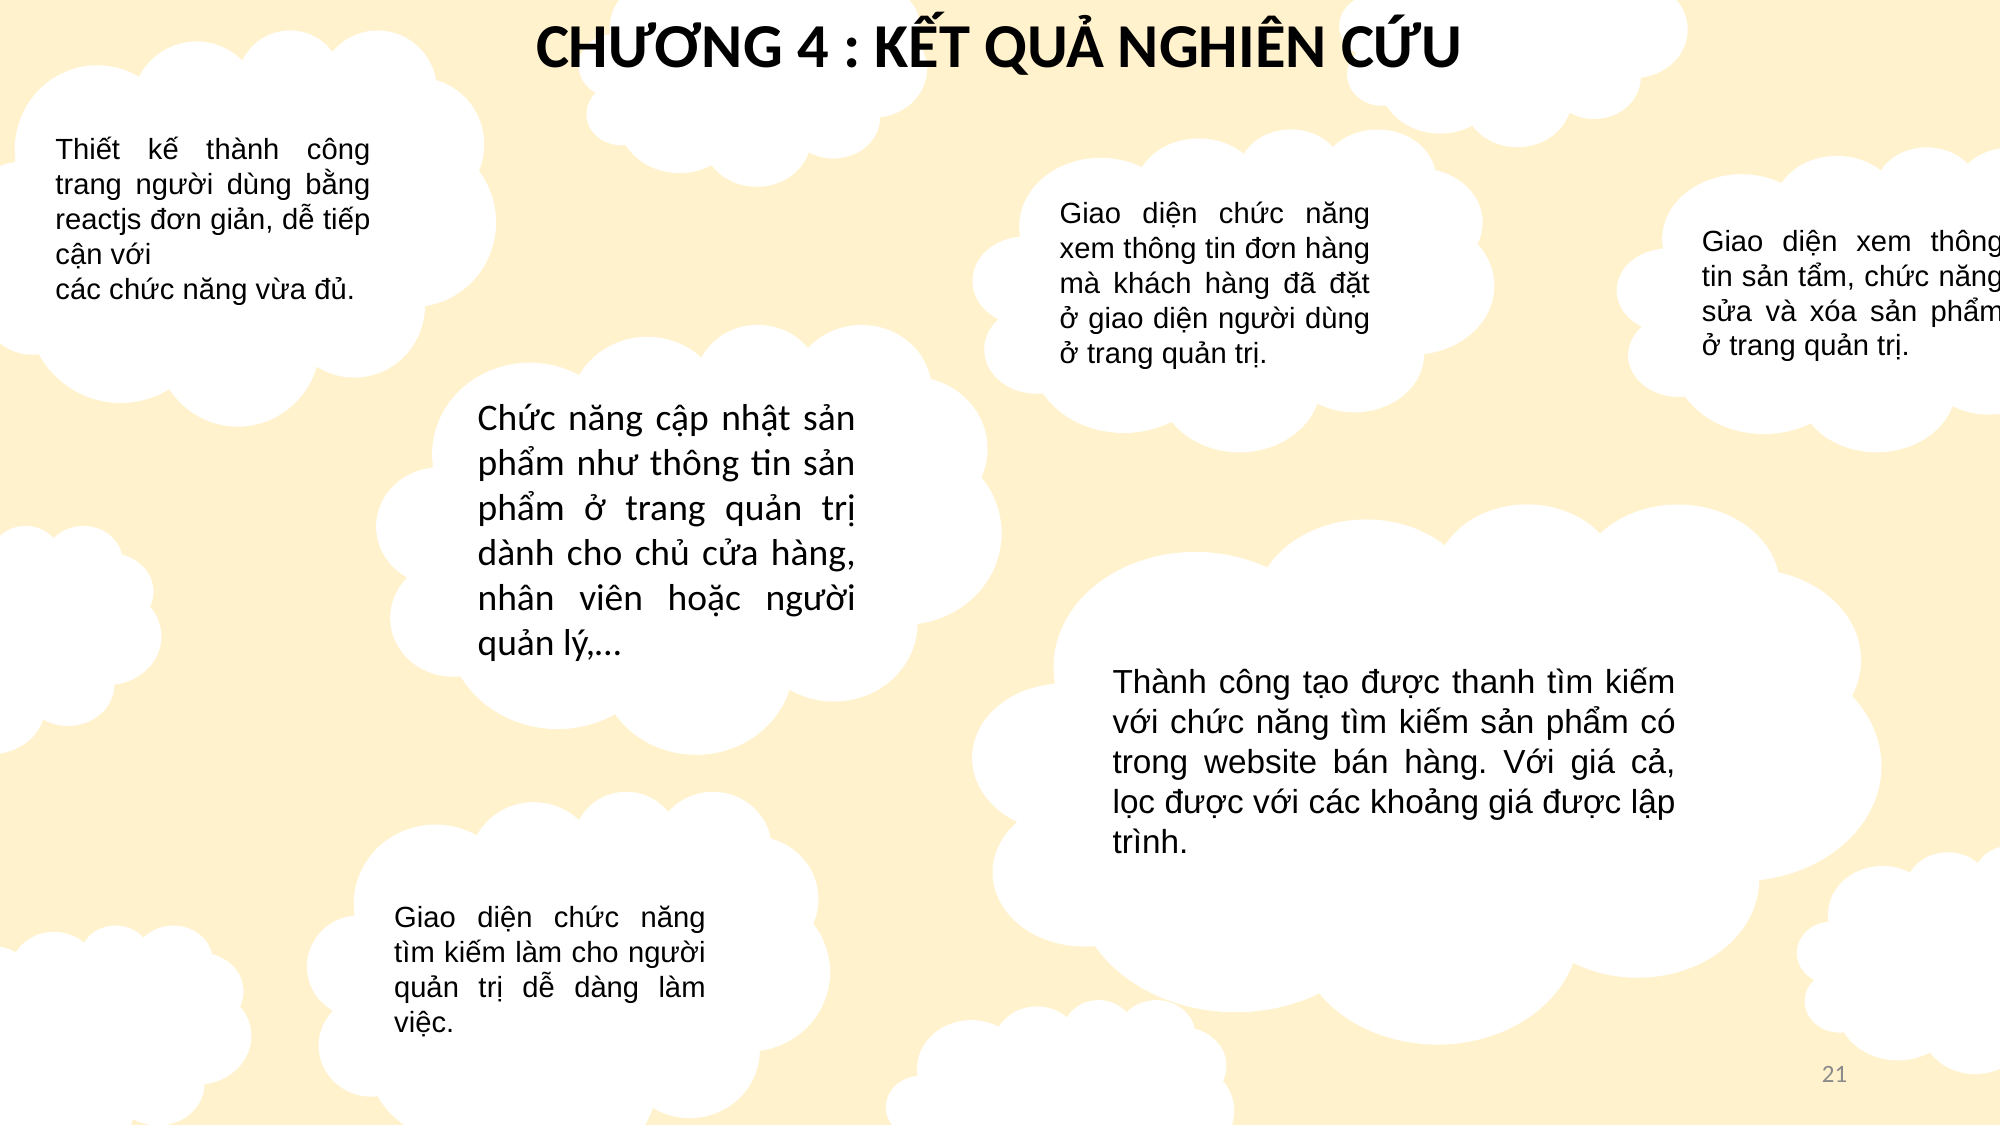

CHƯƠNG 4 : KẾT QUẢ NGHIÊN CỨU
Thiết kế thành công trang người dùng bằng reactjs đơn giản, dễ tiếp cận với
các chức năng vừa đủ.
Giao diện chức năng xem thông tin đơn hàng mà khách hàng đã đặt ở giao diện người dùng ở trang quản trị.
Giao diện xem thông tin sản tẩm, chức năng sửa và xóa sản phẩm ở trang quản trị.
Chức năng cập nhật sản phẩm như thông tin sản phẩm ở trang quản trị dành cho chủ cửa hàng, nhân viên hoặc người quản lý,…
Thành công tạo được thanh tìm kiếm với chức năng tìm kiếm sản phẩm có trong website bán hàng. Với giá cả, lọc được với các khoảng giá được lập trình.

Giao diện chức năng tìm kiếm làm cho người quản trị dễ dàng làm việc.

21